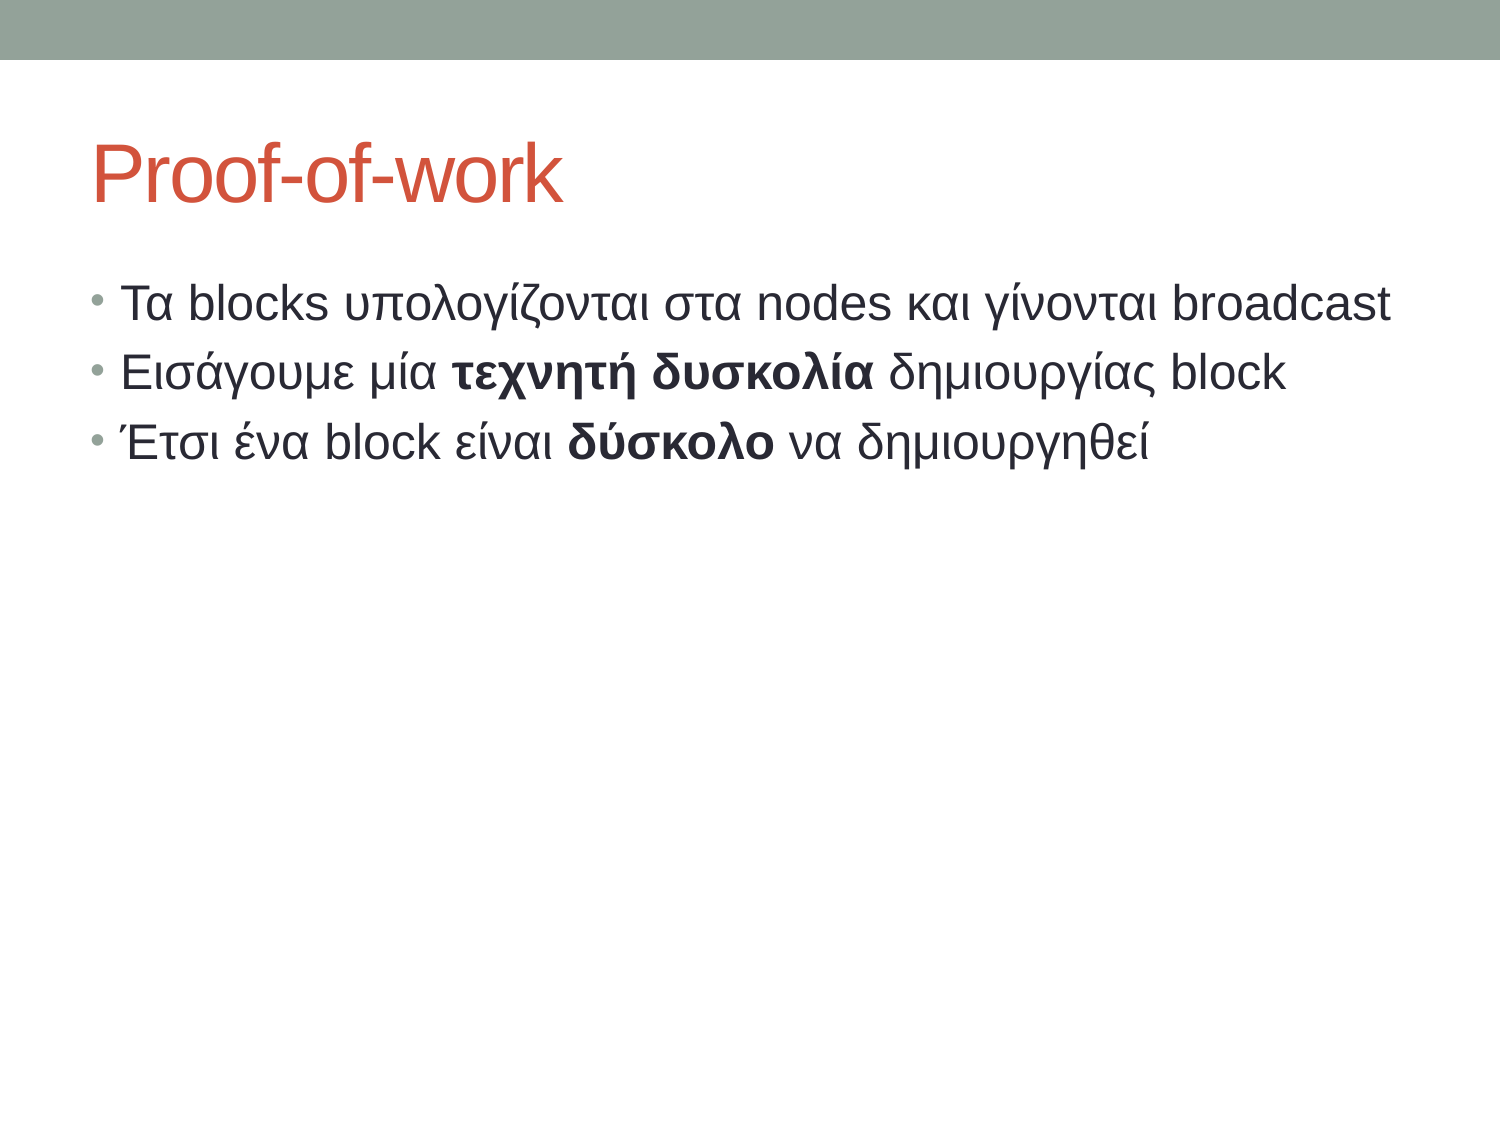

# Proof-of-work
Τα blocks υπολογίζονται στα nodes και γίνονται broadcast
Εισάγουμε μία τεχνητή δυσκολία δημιουργίας block
Έτσι ένα block είναι δύσκολο να δημιουργηθεί